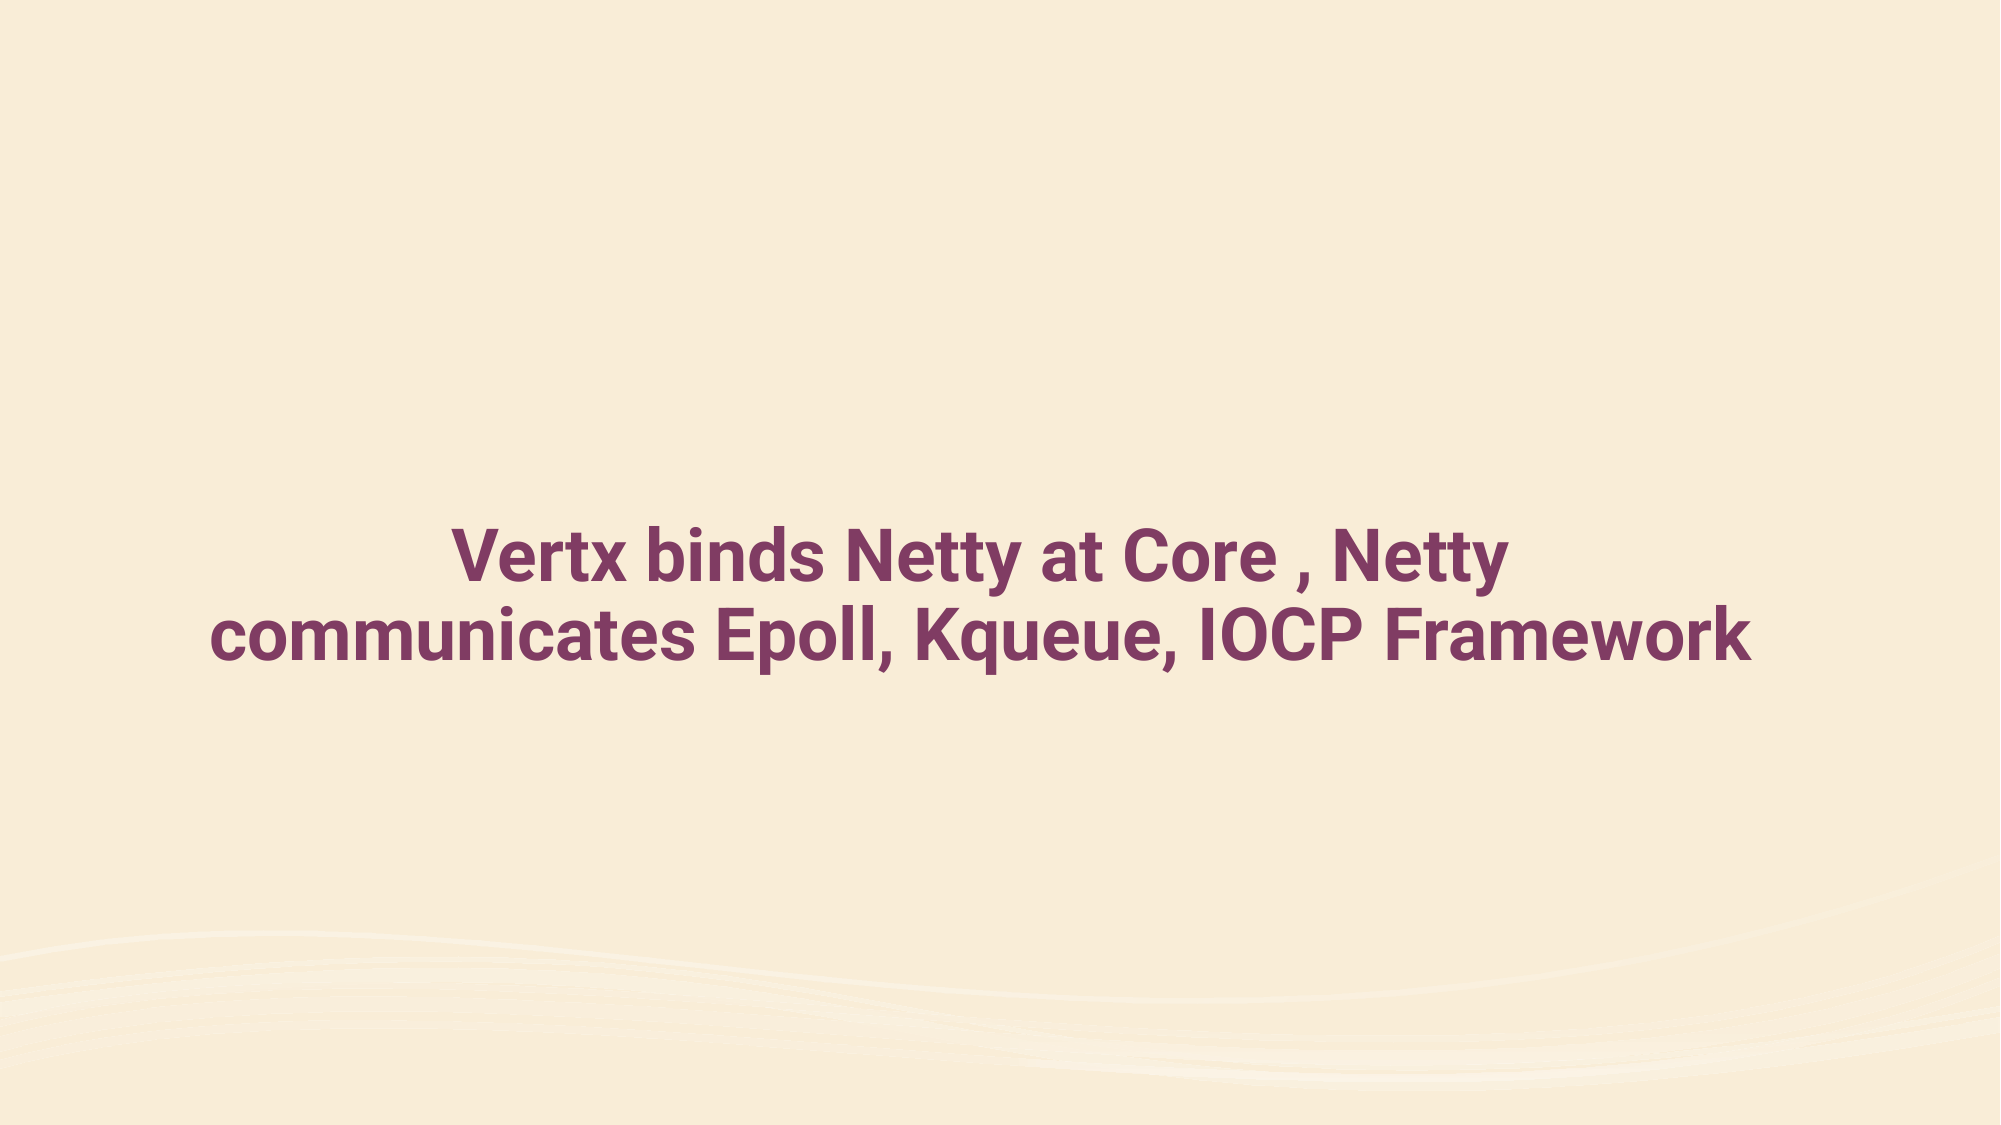

# Vertx binds Netty at Core , Netty communicates Epoll, Kqueue, IOCP Framework